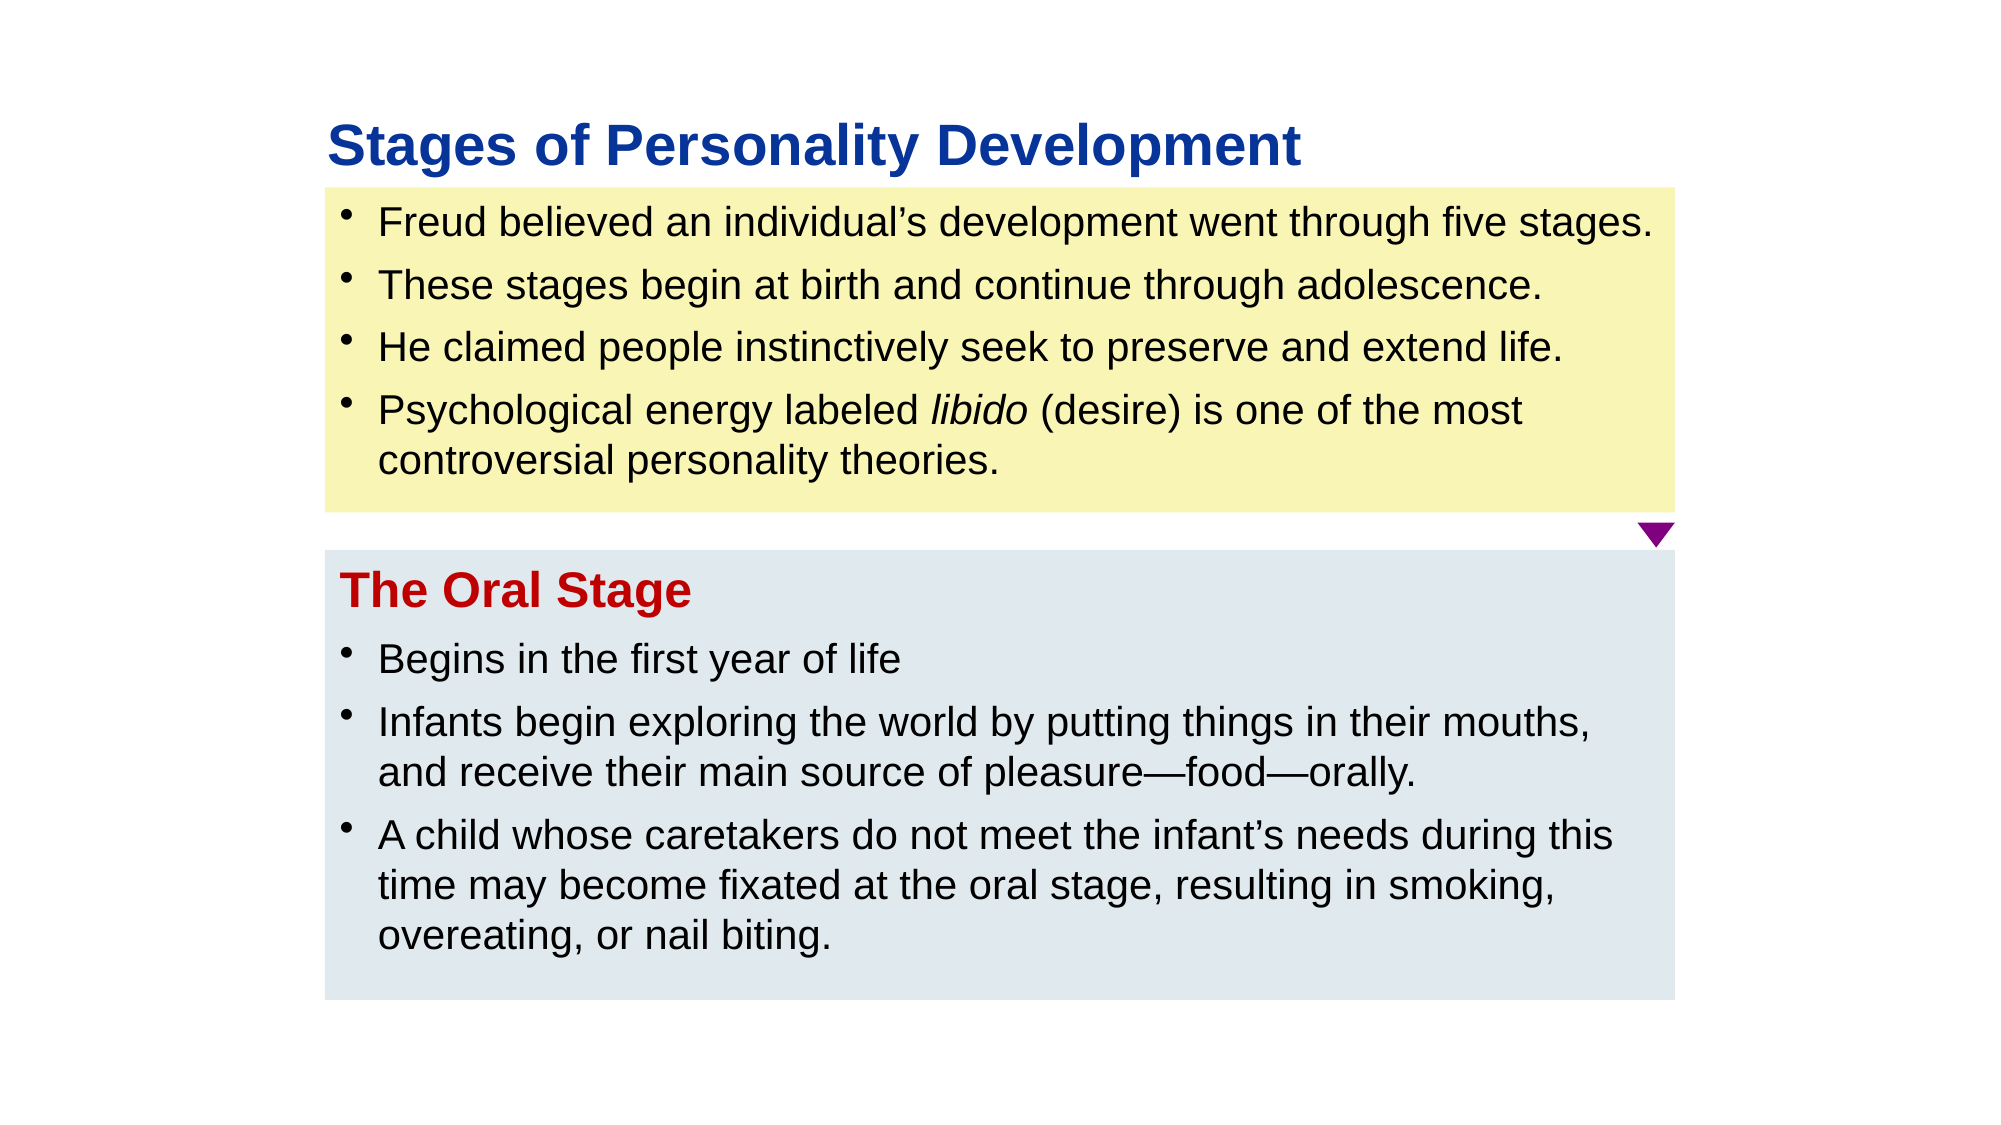

Stages of Personality Development
Freud believed an individual’s development went through five stages.
These stages begin at birth and continue through adolescence.
He claimed people instinctively seek to preserve and extend life.
Psychological energy labeled libido (desire) is one of the most controversial personality theories.

The Oral Stage
Begins in the first year of life
Infants begin exploring the world by putting things in their mouths, and receive their main source of pleasure—food—orally.
A child whose caretakers do not meet the infant’s needs during this time may become fixated at the oral stage, resulting in smoking, overeating, or nail biting.